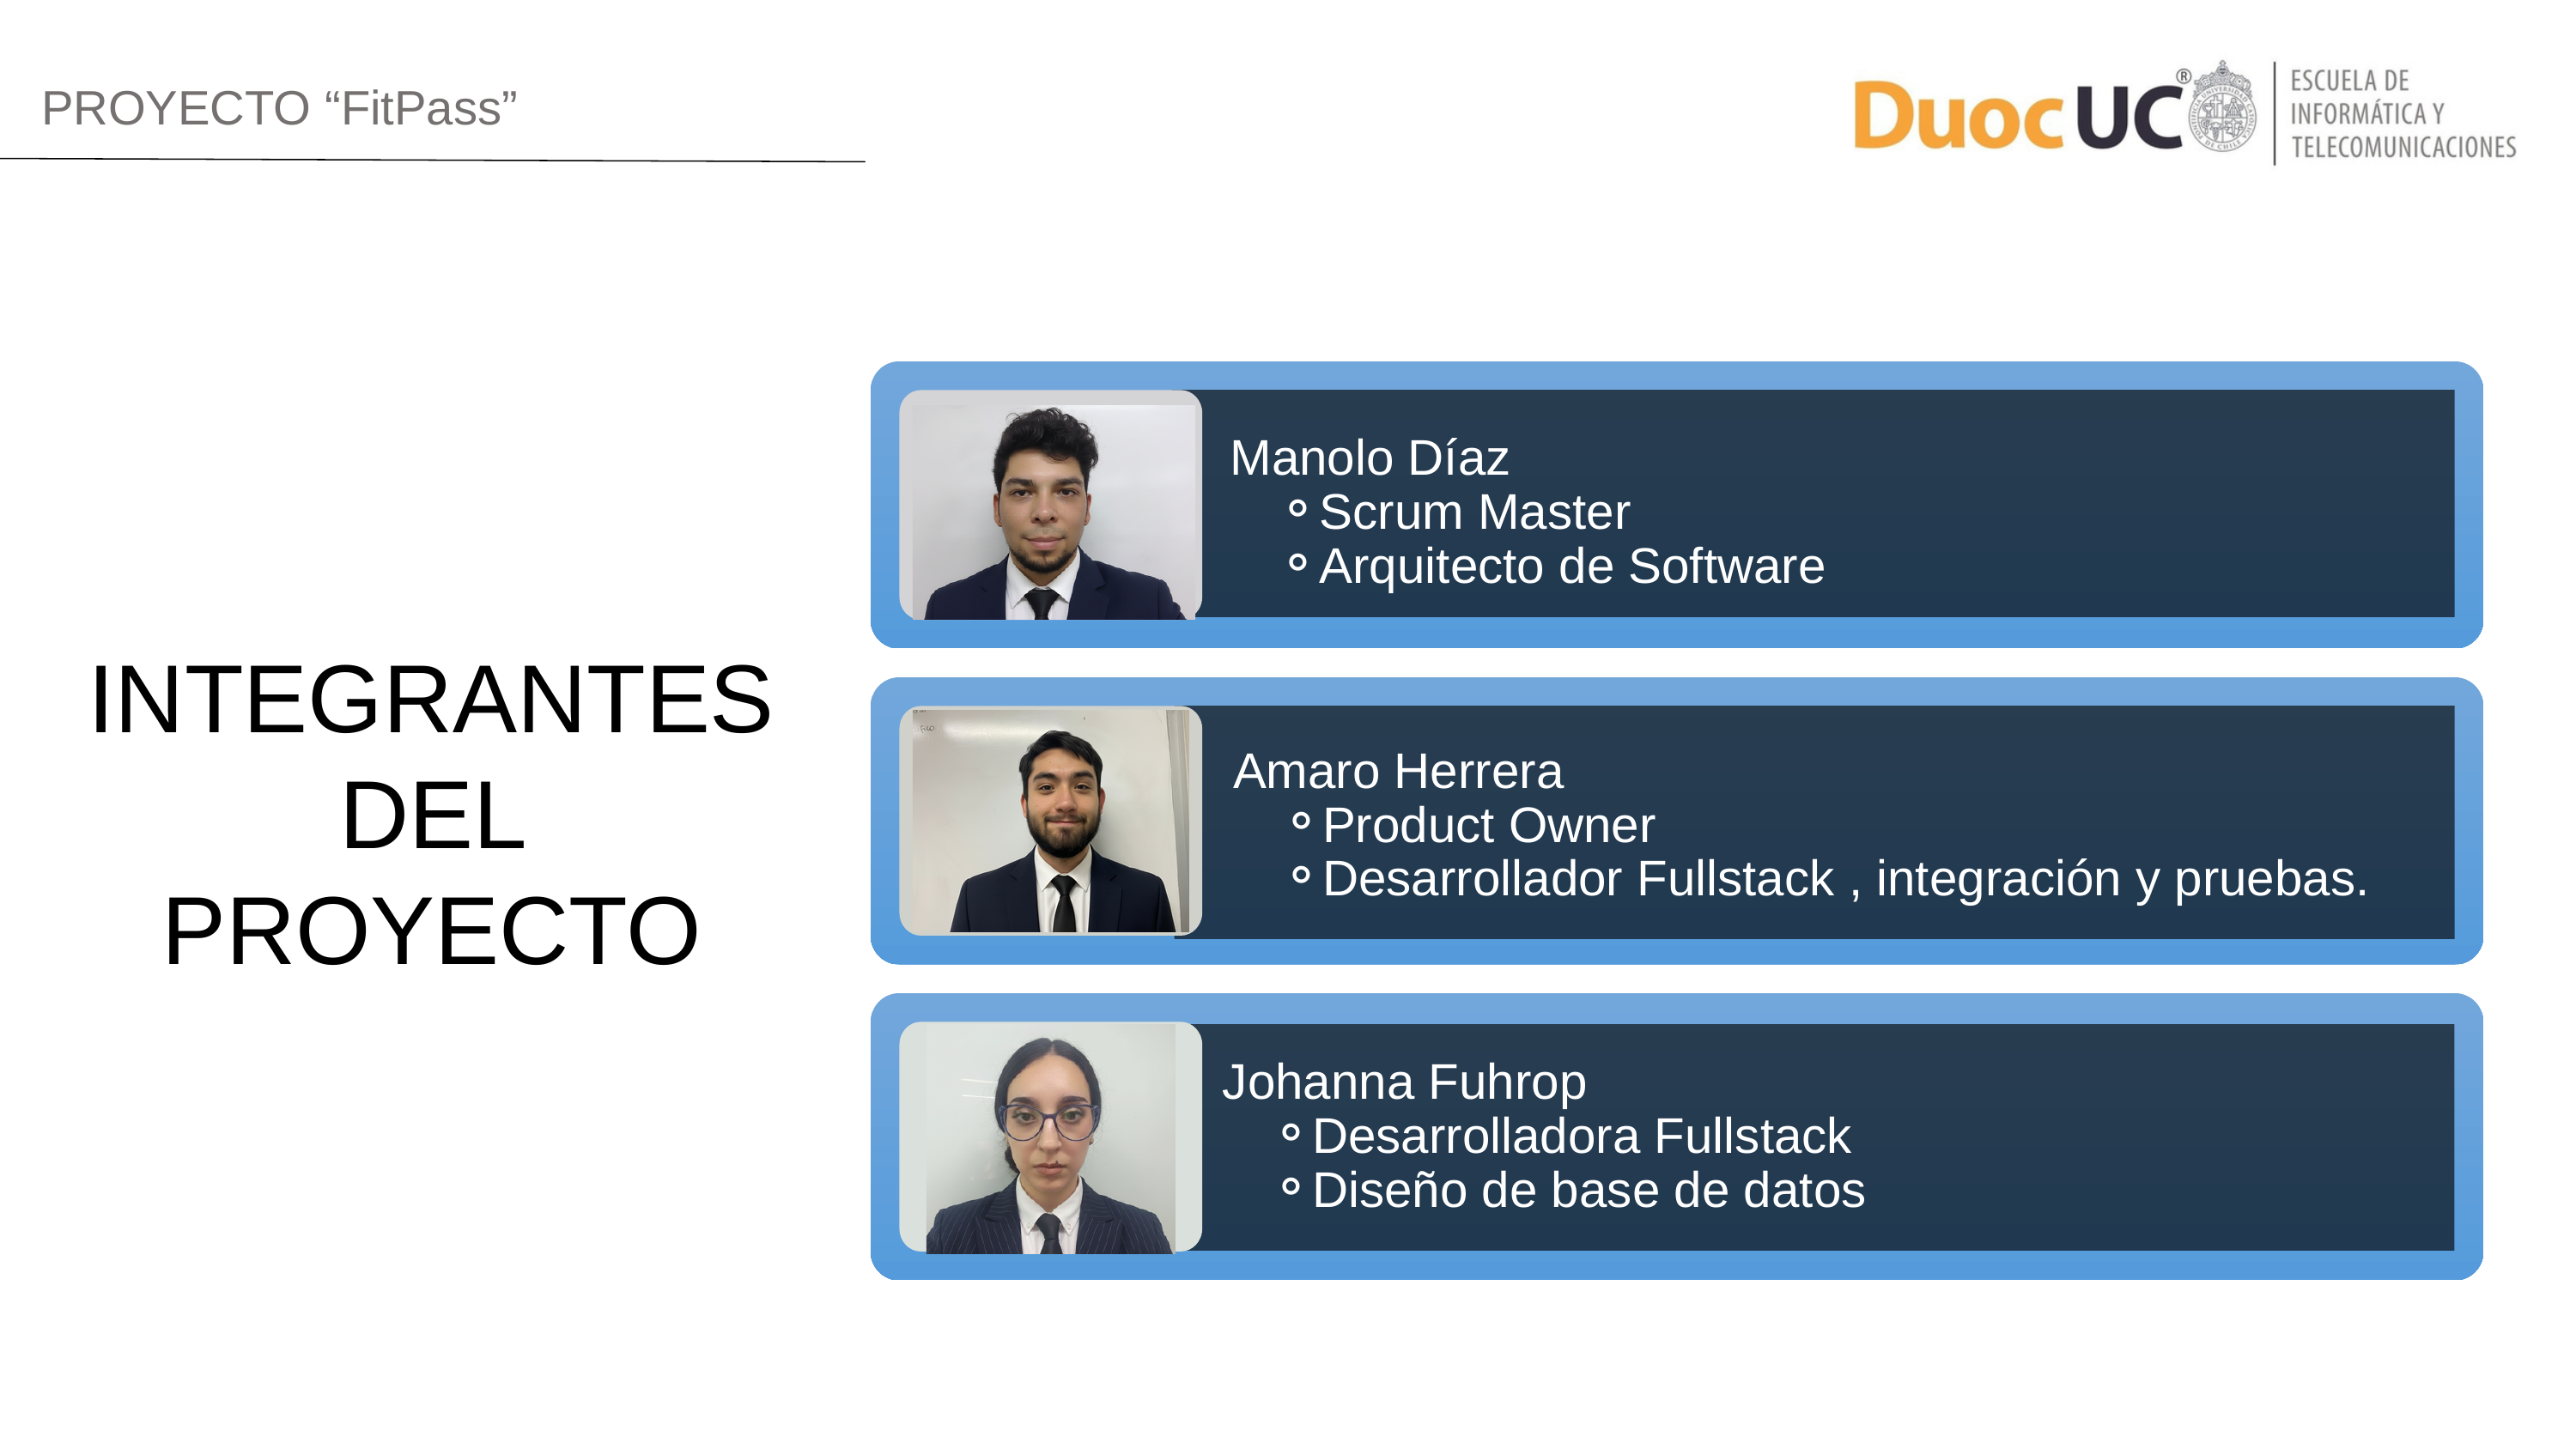

PROYECTO “FitPass”

Manolo Díaz
Scrum Master
Arquitecto de Software
INTEGRANTES DEL PROYECTO

Amaro Herrera
Product Owner
Desarrollador Fullstack , integración y pruebas.

Johanna Fuhrop
Desarrolladora Fullstack
Diseño de base de datos